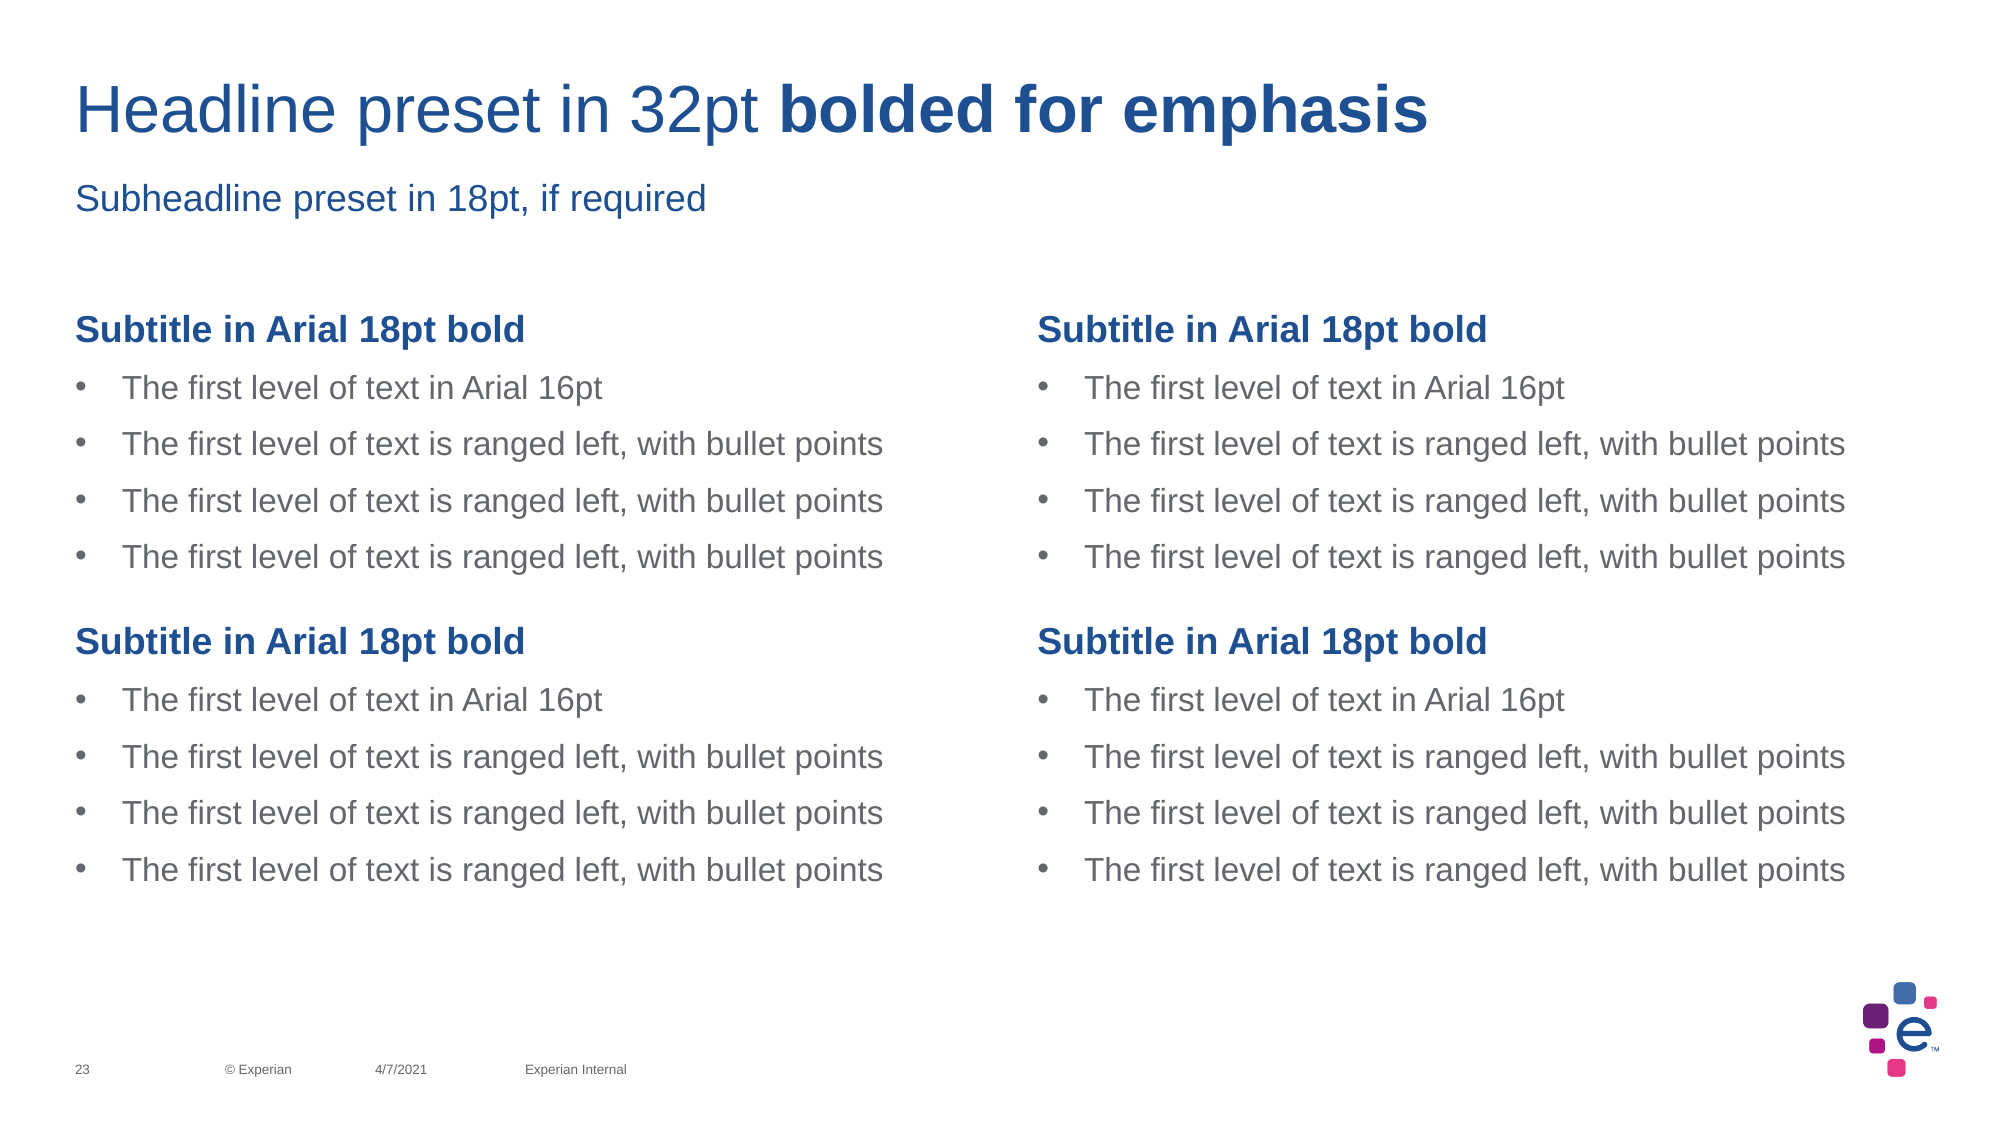

# Headline preset in 32pt bolded for emphasis
Subheadline preset in 18pt, if required

Subtitle in Arial 18pt bold
The first level of text in Arial 16pt
The first level of text is ranged left, with bullet points
The first level of text is ranged left, with bullet points
The first level of text is ranged left, with bullet points
Subtitle in Arial 18pt bold
The first level of text in Arial 16pt
The first level of text is ranged left, with bullet points
The first level of text is ranged left, with bullet points
The first level of text is ranged left, with bullet points

Subtitle in Arial 18pt bold
The first level of text in Arial 16pt
The first level of text is ranged left, with bullet points
The first level of text is ranged left, with bullet points
The first level of text is ranged left, with bullet points
Subtitle in Arial 18pt bold
The first level of text in Arial 16pt
The first level of text is ranged left, with bullet points
The first level of text is ranged left, with bullet points
The first level of text is ranged left, with bullet points

23	© Experian	4/7/2021	Experian Internal